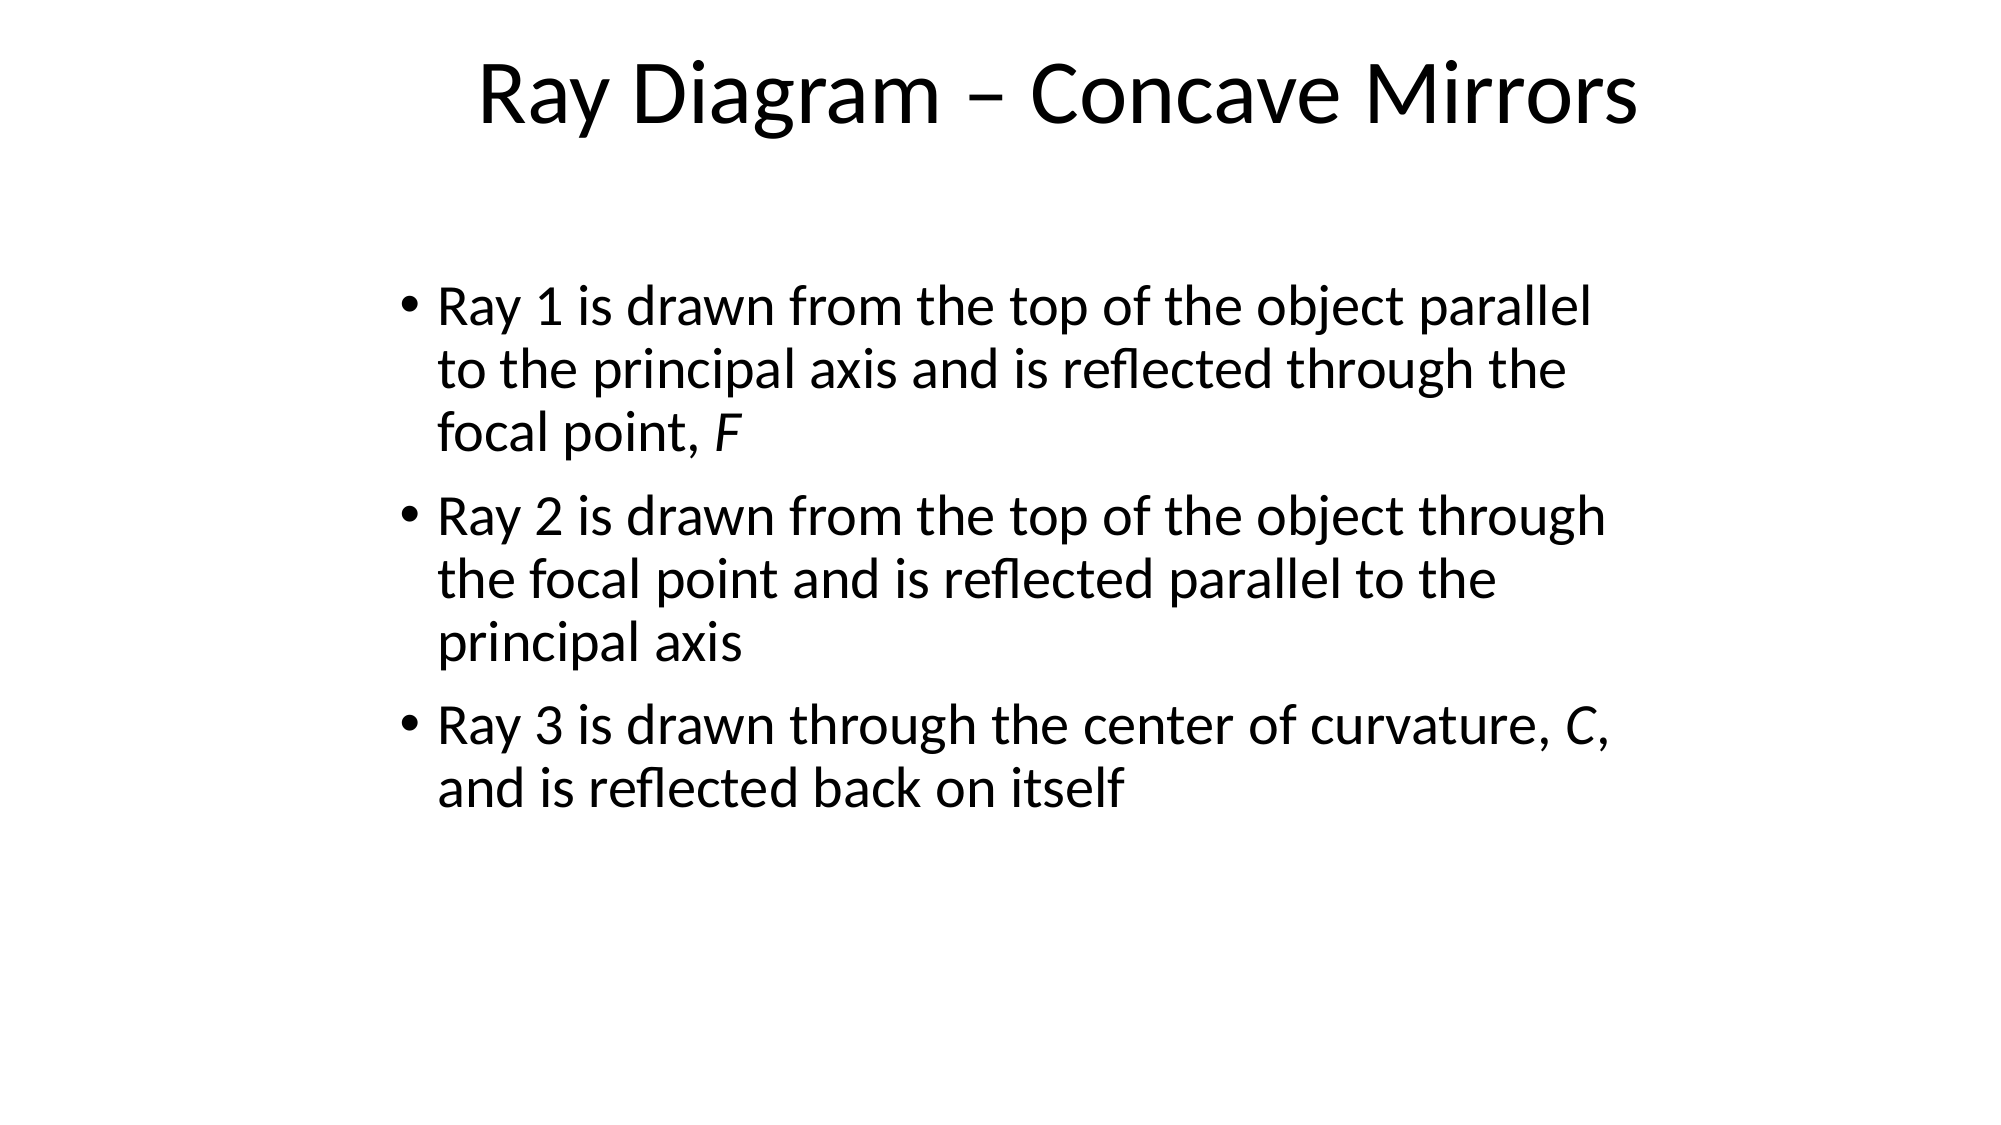

# Ray Diagram – Concave Mirrors
Ray 1 is drawn from the top of the object parallel to the principal axis and is reflected through the focal point, F
Ray 2 is drawn from the top of the object through the focal point and is reflected parallel to the principal axis
Ray 3 is drawn through the center of curvature, C, and is reflected back on itself